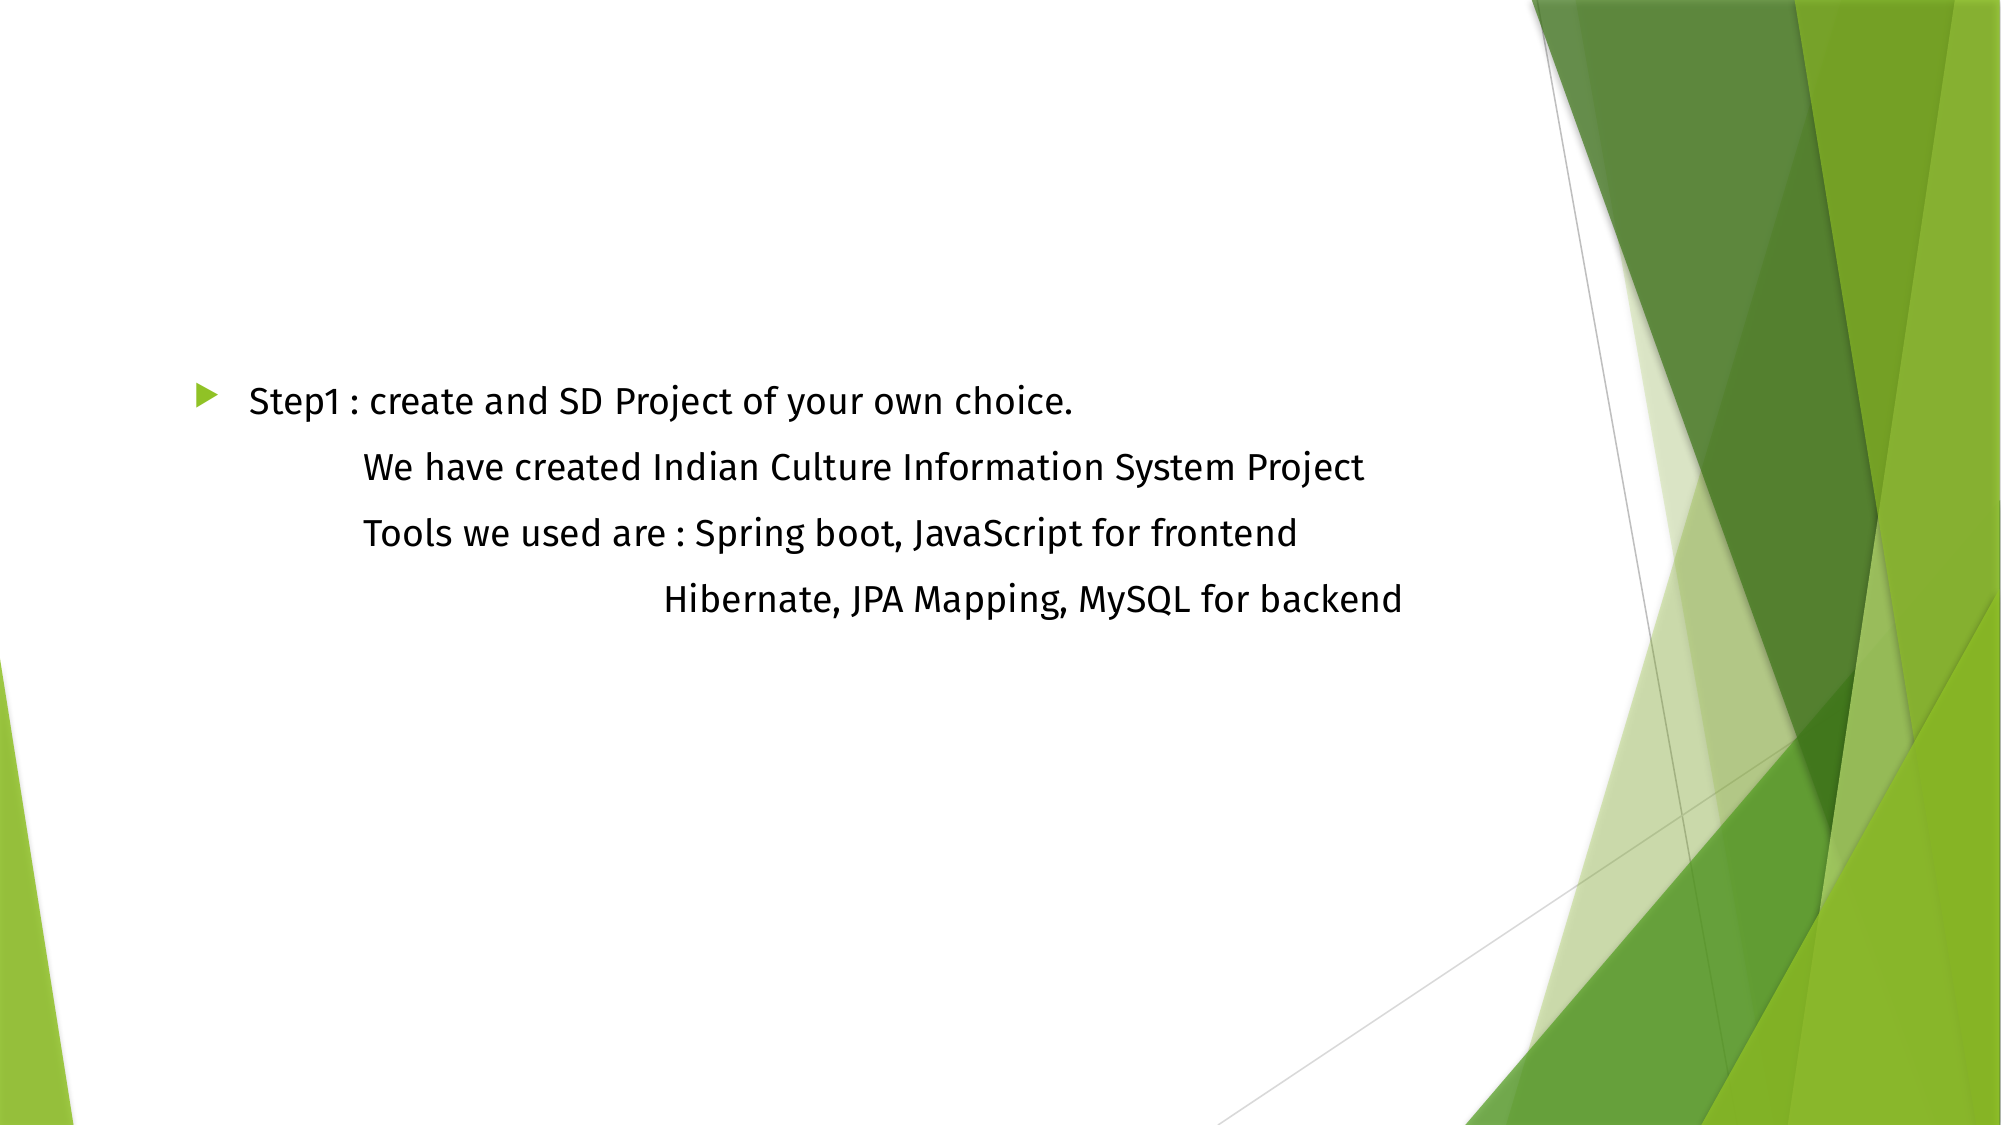

Step1 : create and SD Project of your own choice.
                 We have created Indian Culture Information System Project
                 Tools we used are : Spring boot, JavaScript for frontend
                                               Hibernate, JPA Mapping, MySQL for backend